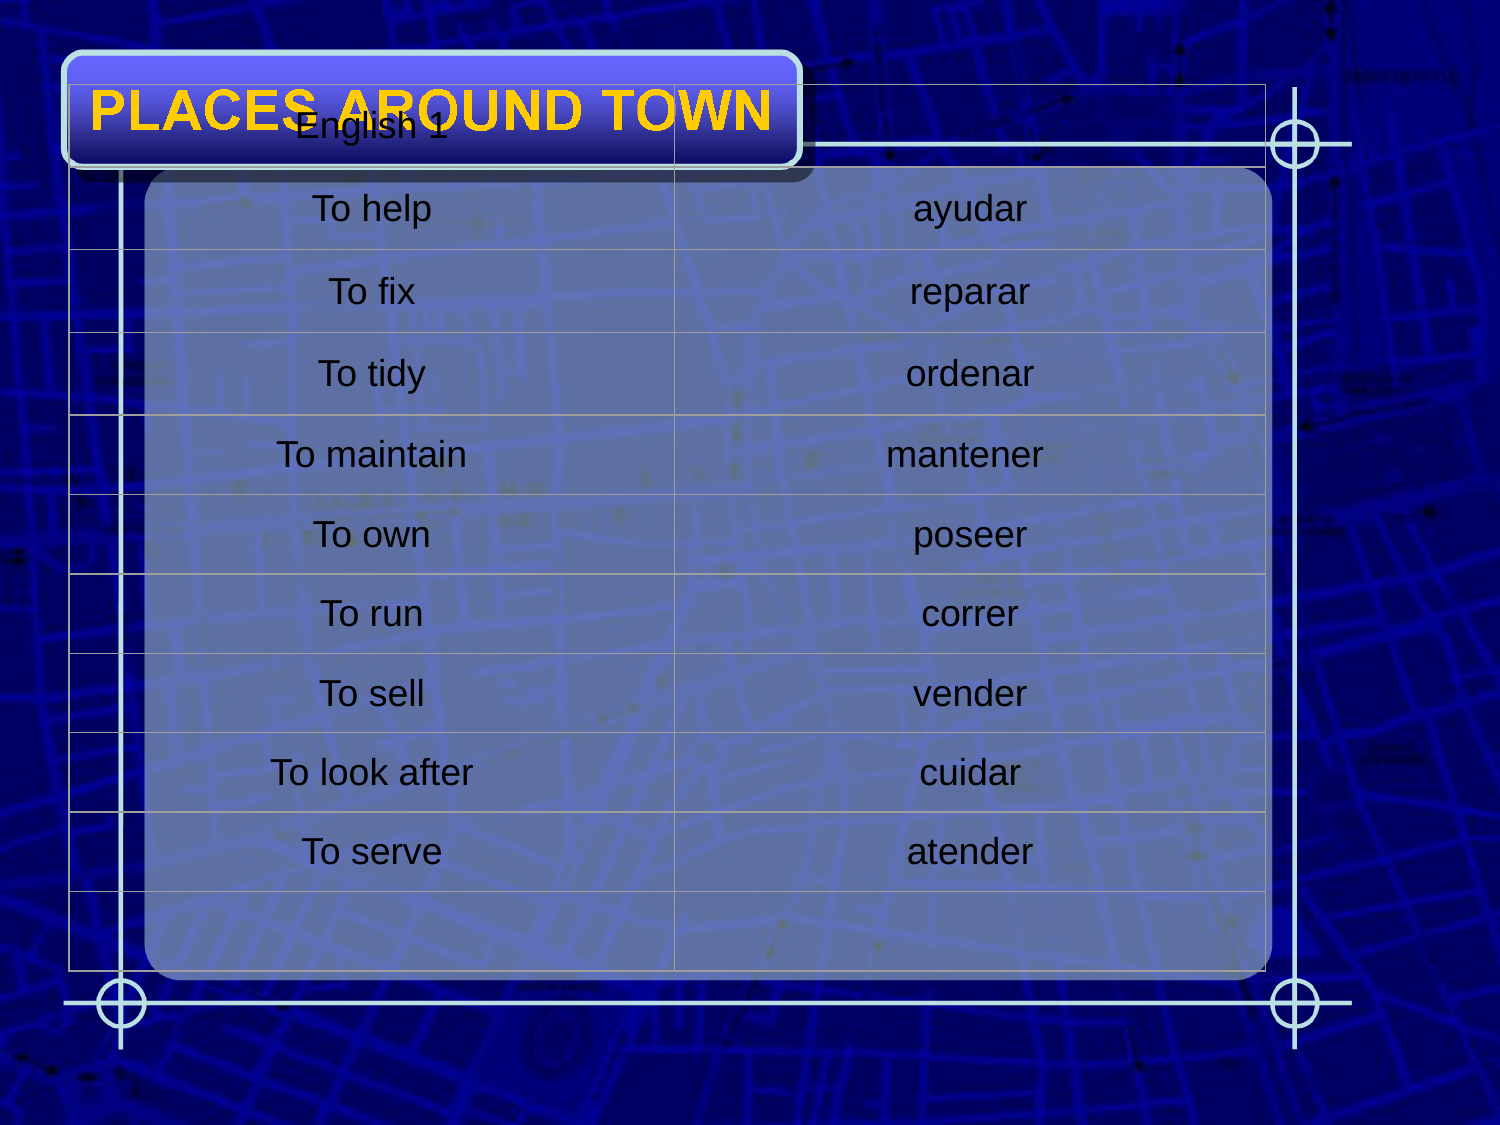

| English 1 |  |
| --- | --- |
| To help | ayudar |
| To fix | reparar |
| To tidy | ordenar |
| To maintain | mantener |
| To own | poseer |
| To run | correr |
| To sell | vender |
| To look after | cuidar |
| To serve | atender |
|  |  |